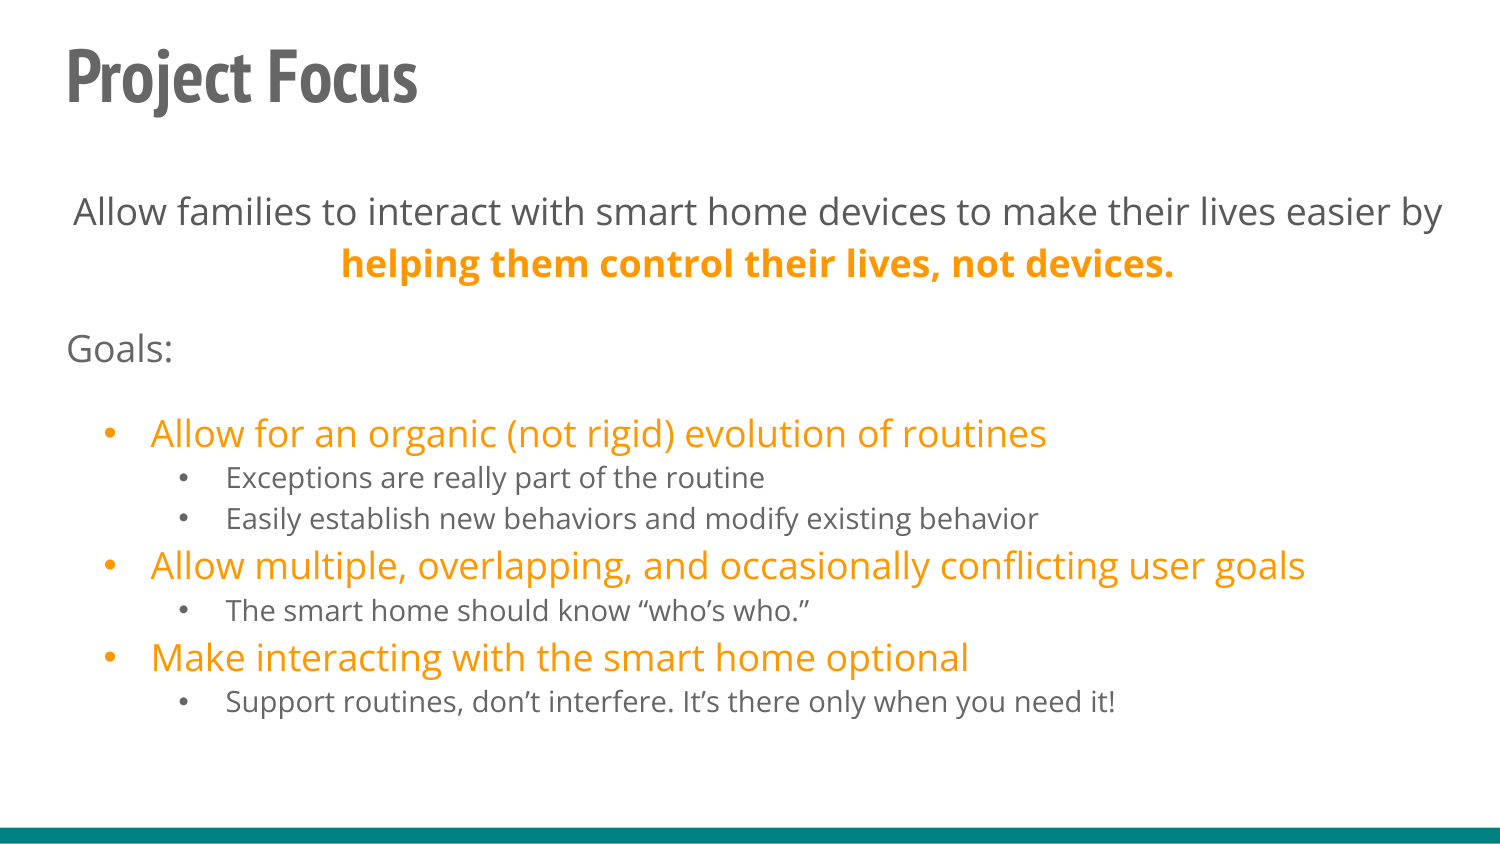

# Project Focus
Allow families to interact with smart home devices to make their lives easier by helping them control their lives, not devices.
Goals:
Allow for an organic (not rigid) evolution of routines
Exceptions are really part of the routine
Easily establish new behaviors and modify existing behavior
Allow multiple, overlapping, and occasionally conflicting user goals
The smart home should know “who’s who.”
Make interacting with the smart home optional
Support routines, don’t interfere. It’s there only when you need it!